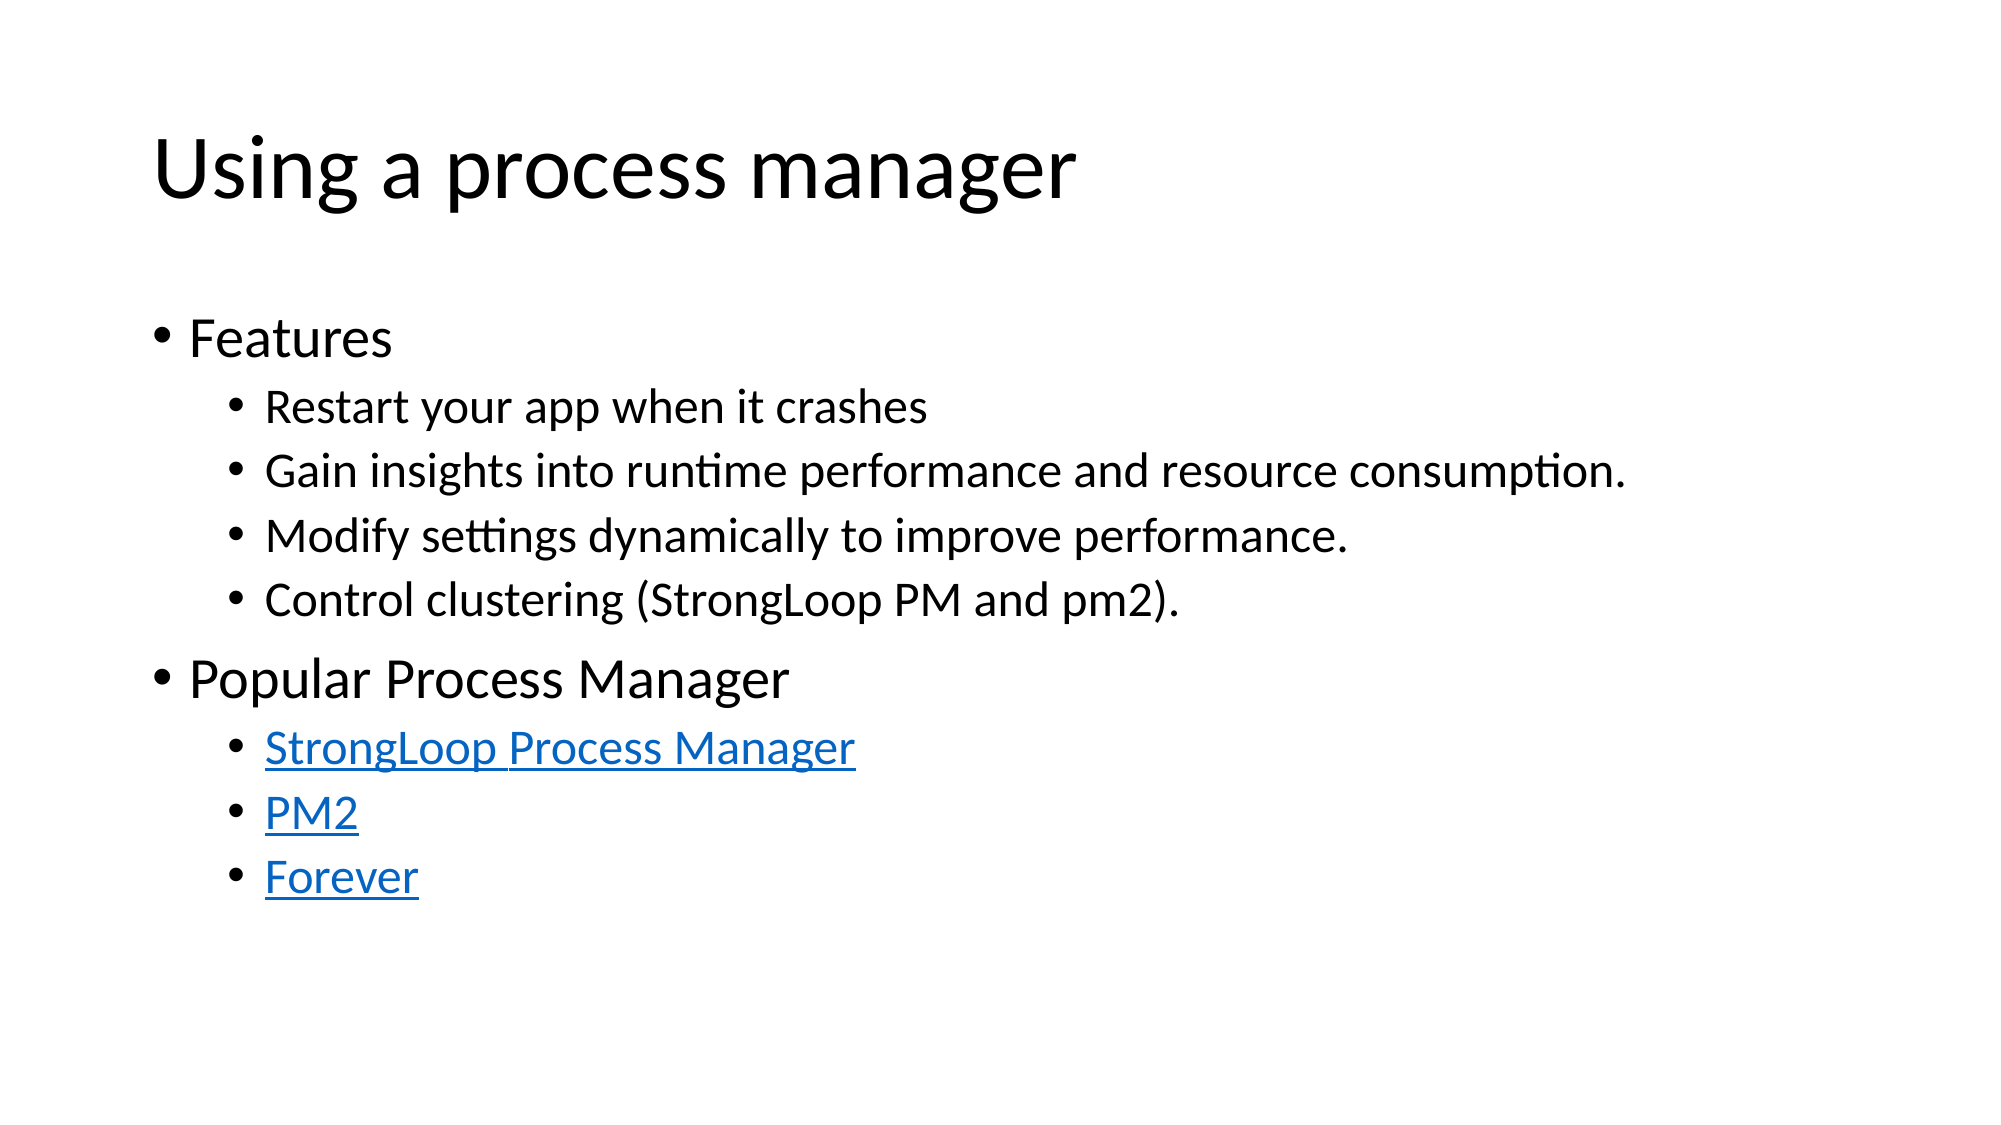

# Using a process manager
Features
Restart your app when it crashes
Gain insights into runtime performance and resource consumption.
Modify settings dynamically to improve performance.
Control clustering (StrongLoop PM and pm2).
Popular Process Manager
StrongLoop Process Manager
PM2
Forever